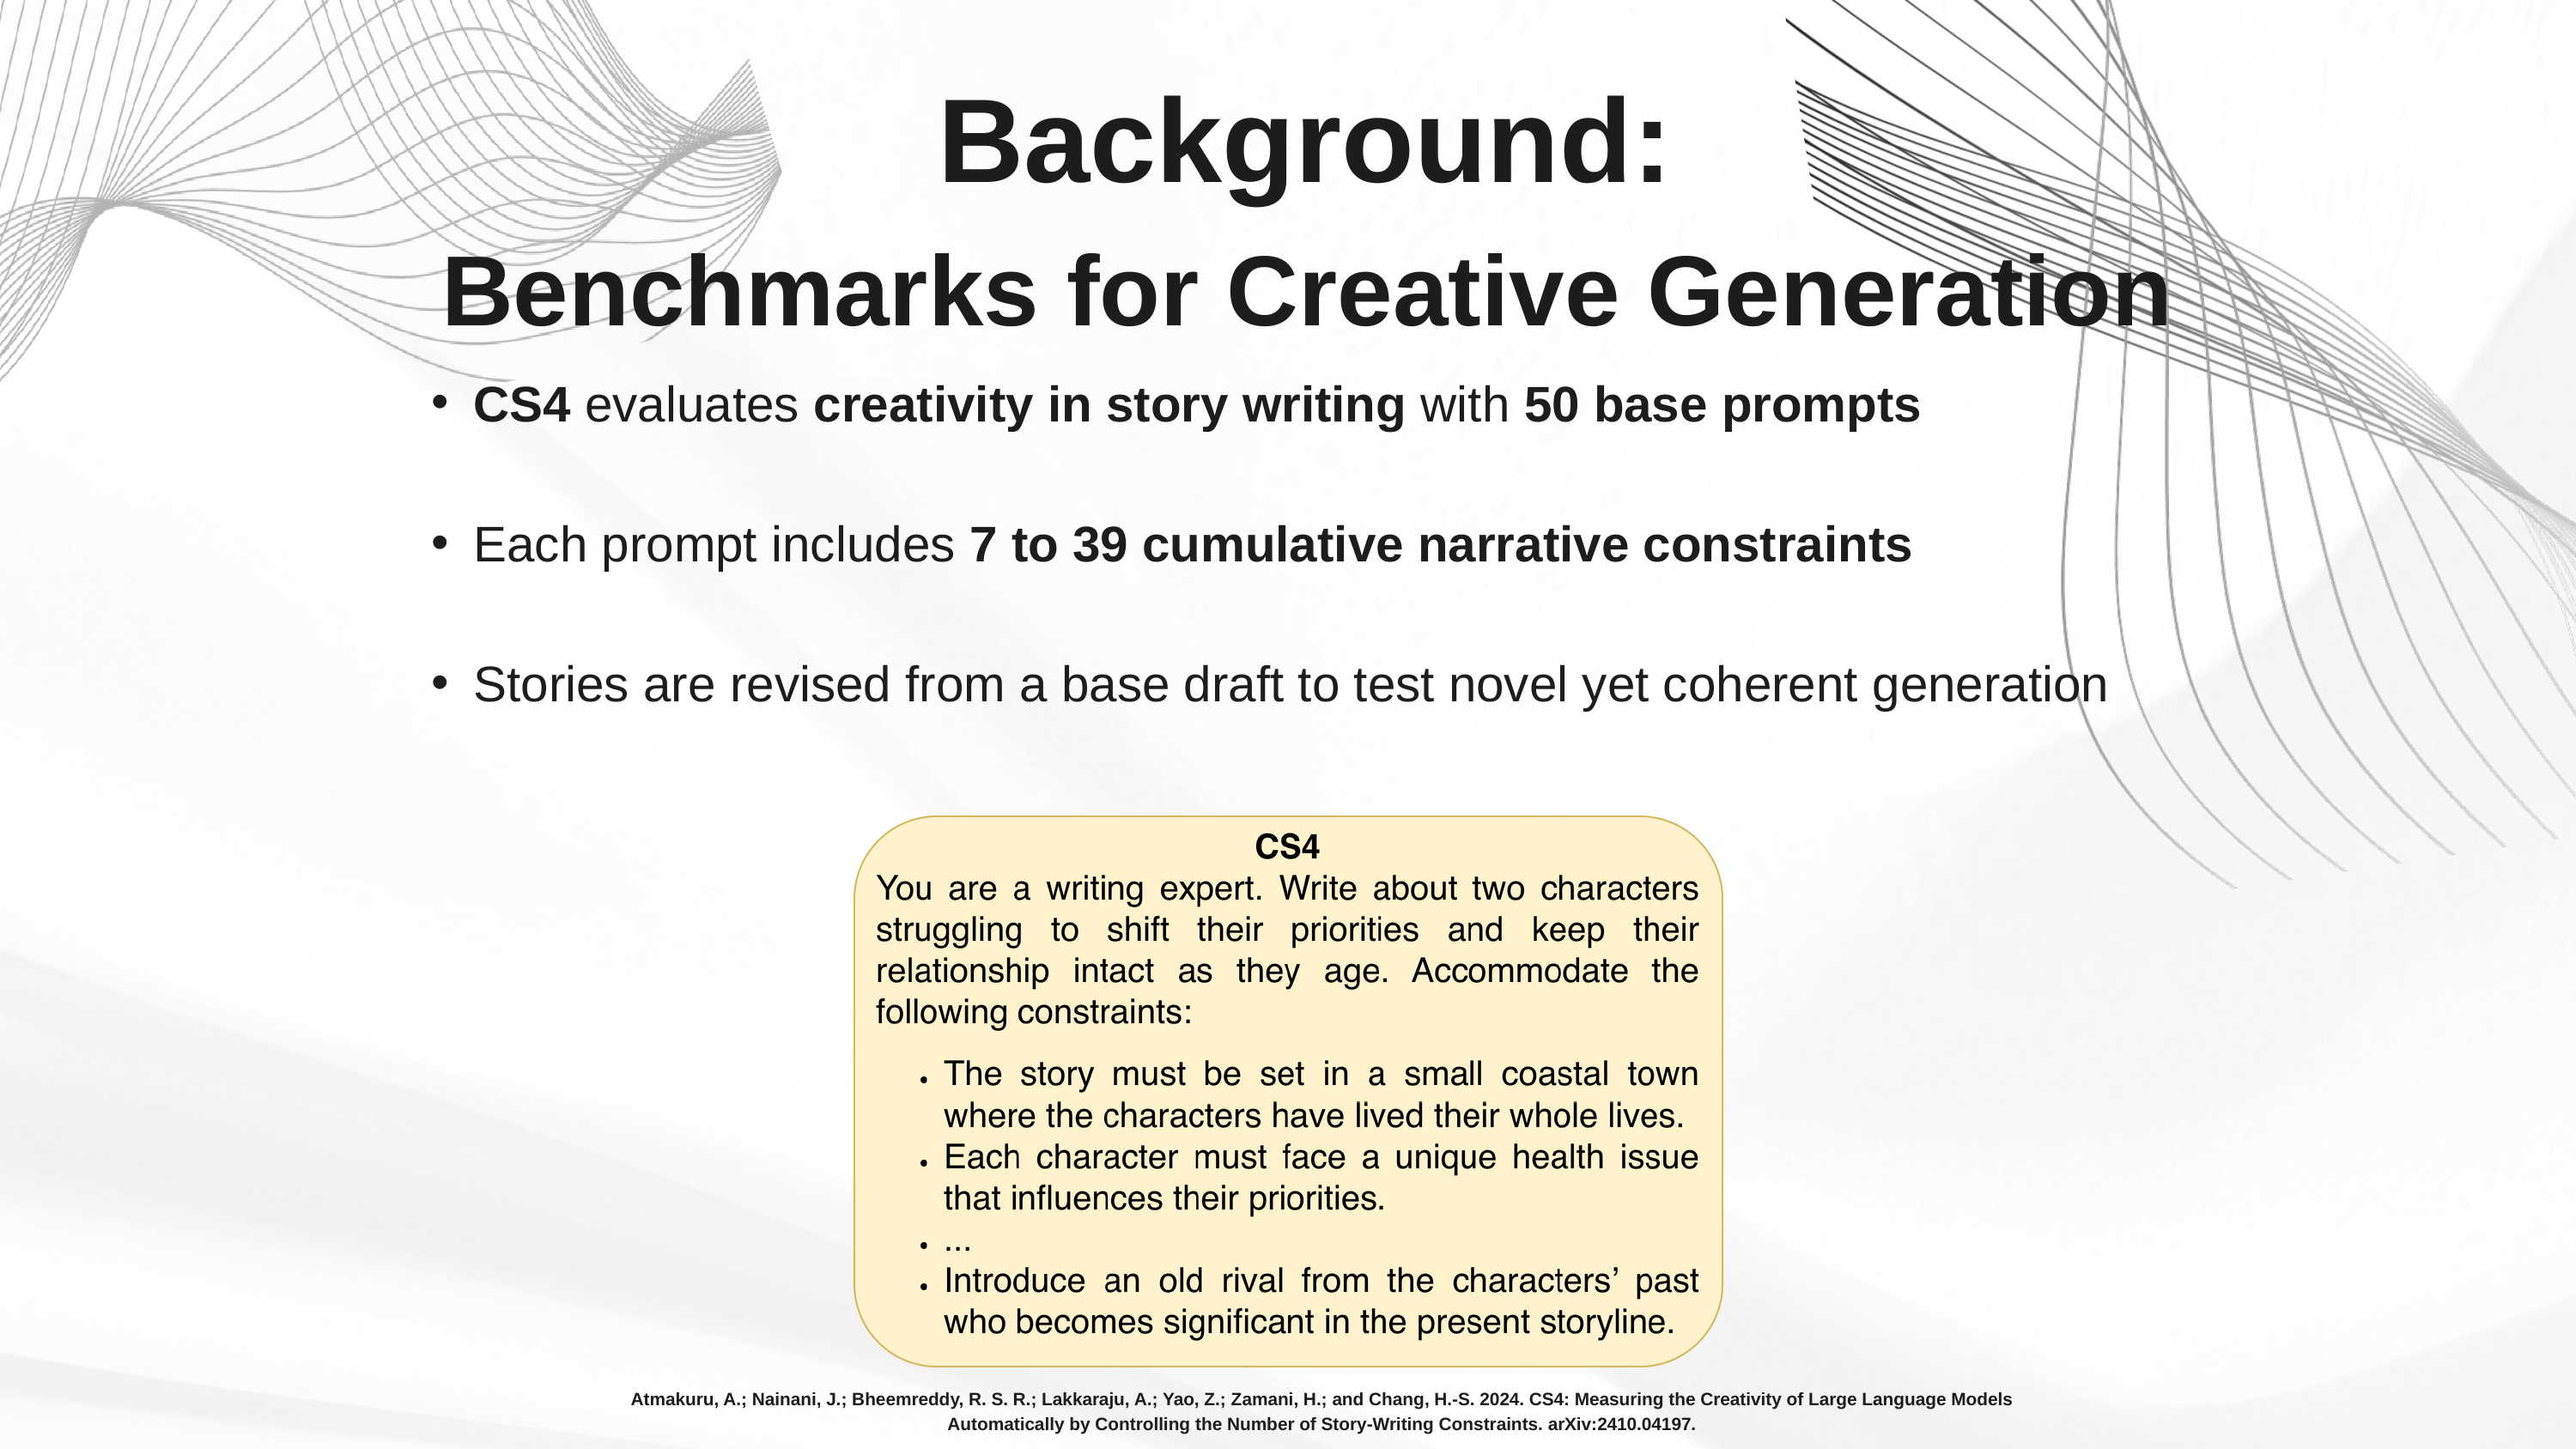

Background:
Benchmarks for Creative Generation
CS4 evaluates creativity in story writing with 50 base prompts

Each prompt includes 7 to 39 cumulative narrative constraints

Stories are revised from a base draft to test novel yet coherent generation

Atmakuru, A.; Nainani, J.; Bheemreddy, R. S. R.; Lakkaraju, A.; Yao, Z.; Zamani, H.; and Chang, H.-S. 2024. CS4: Measuring the Creativity of Large Language Models Automatically by Controlling the Number of Story-Writing Constraints. arXiv:2410.04197.